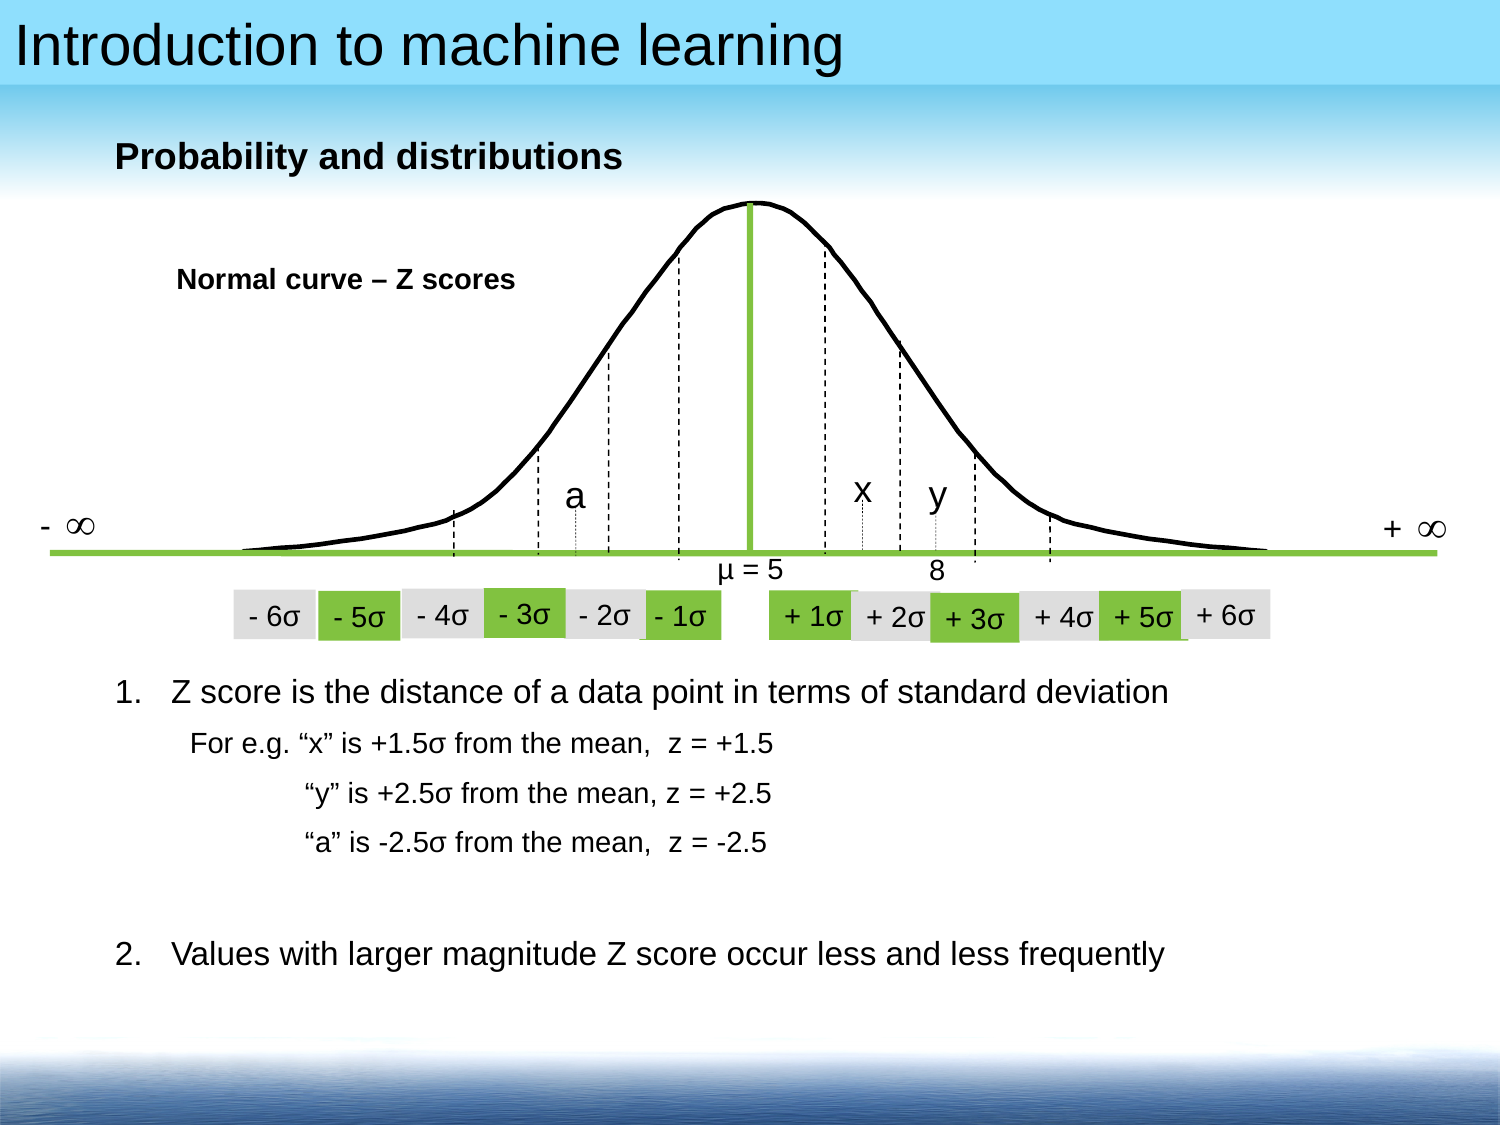

Probability and distributions

Normal curve – Z scores

x
y
a
- ∞
+ ∞

µ = 5
8

- 3σ
- 4σ
- 2σ
+ 6σ
- 6σ
- 1σ
+ 1σ
- 5σ
+ 5σ
+ 4σ
+ 2σ
+ 3σ
Z score is the distance of a data point in terms of standard deviation
For e.g. “x” is +1.5σ from the mean,  z = +1.5
              “y” is +2.5σ from the mean, z = +2.5
              “a” is -2.5σ from the mean,  z = -2.5

Values with larger magnitude Z score occur less and less frequently